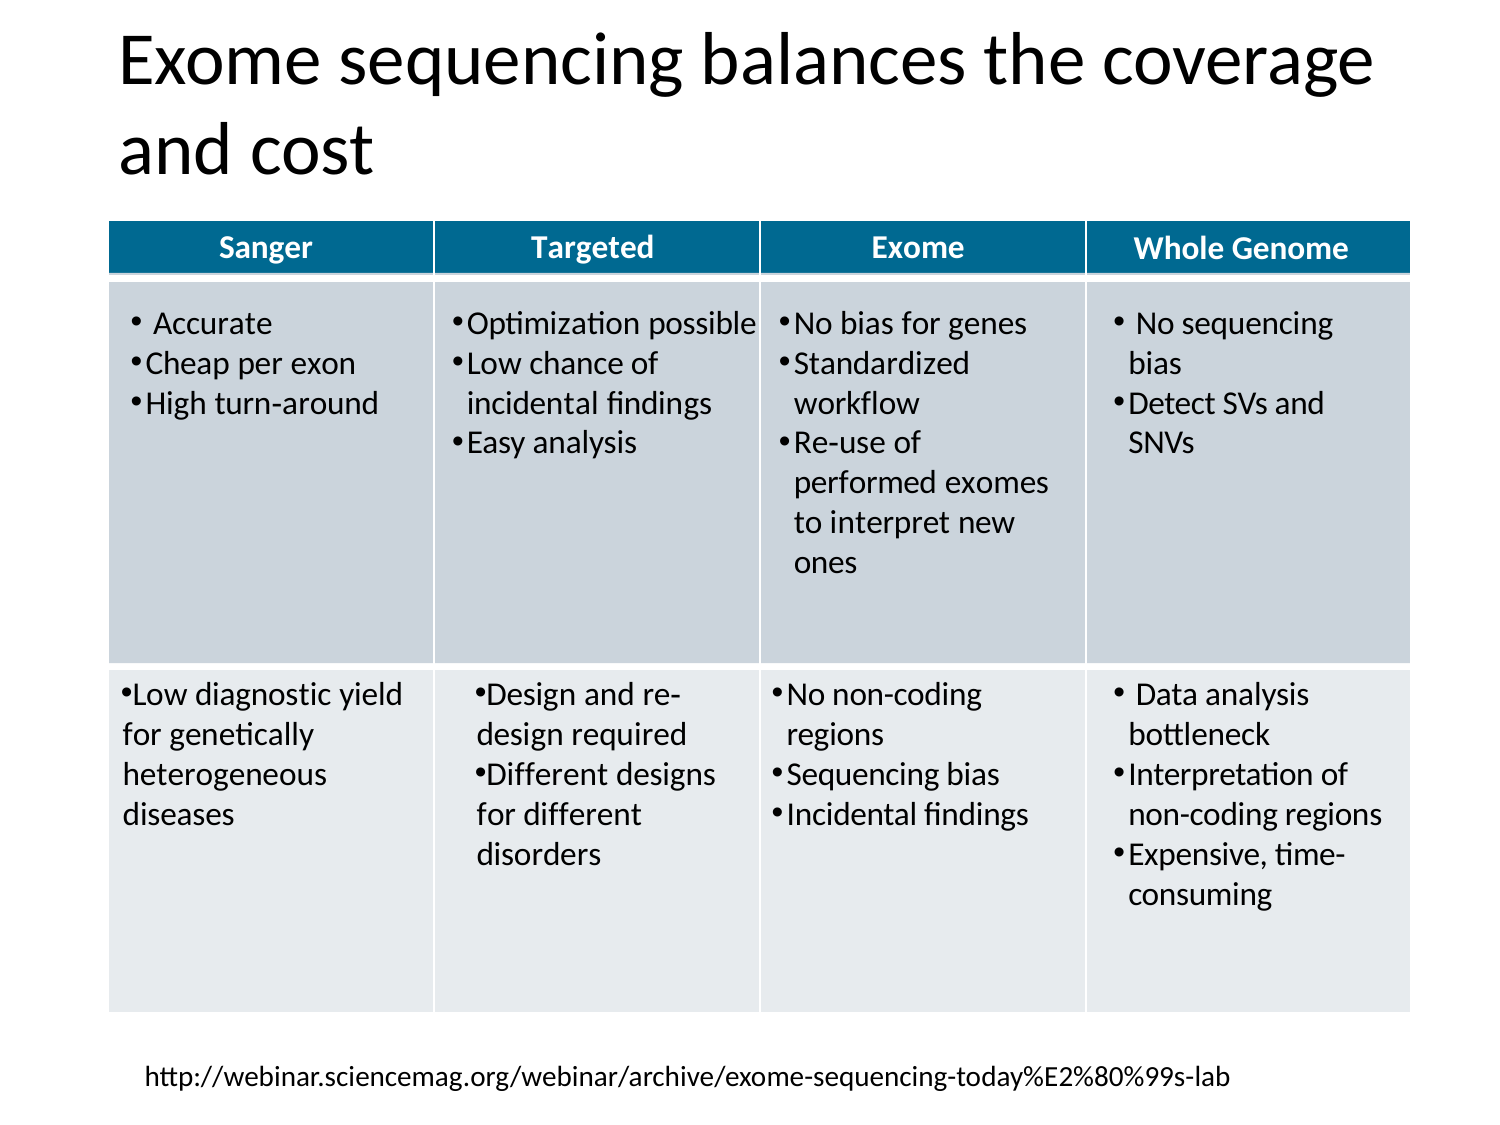

# Exome sequencing balances the coverage and cost

Sanger
Targeted
Exome
Whole Genome

 Accurate
Cheap per exon
High turn‐around
Optimization possible
Low chance of incidental findings
Easy analysis

No bias for genes
Standardized workflow
Re‐use of performed exomes to interpret new ones
 No sequencing bias
Detect SVs and SNVs

Low diagnostic yield for genetically heterogeneous diseases
Design and re‐design required
Different designs for different disorders
No non-coding regions
Sequencing bias
Incidental findings
 Data analysis bottleneck
Interpretation of non-coding regions
Expensive, time-consuming

http://webinar.sciencemag.org/webinar/archive/exome-sequencing-today%E2%80%99s-lab